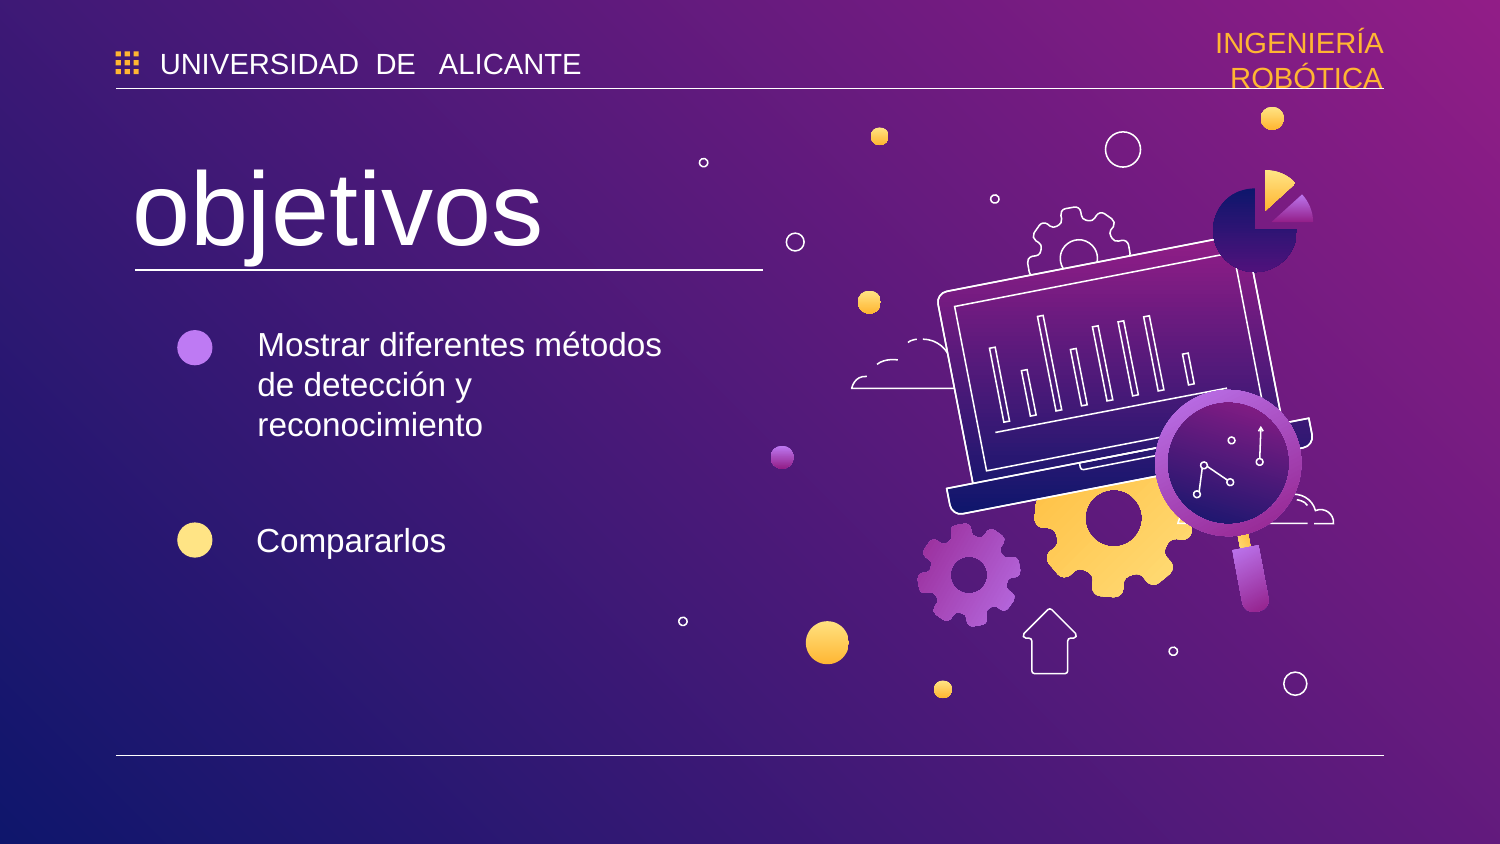

UNIVERSIDAD  DE   ALICANTE
INGENIERÍA ROBÓTICA

# objetivos

Mostrar diferentes métodos de detección y reconocimiento

Compararlos